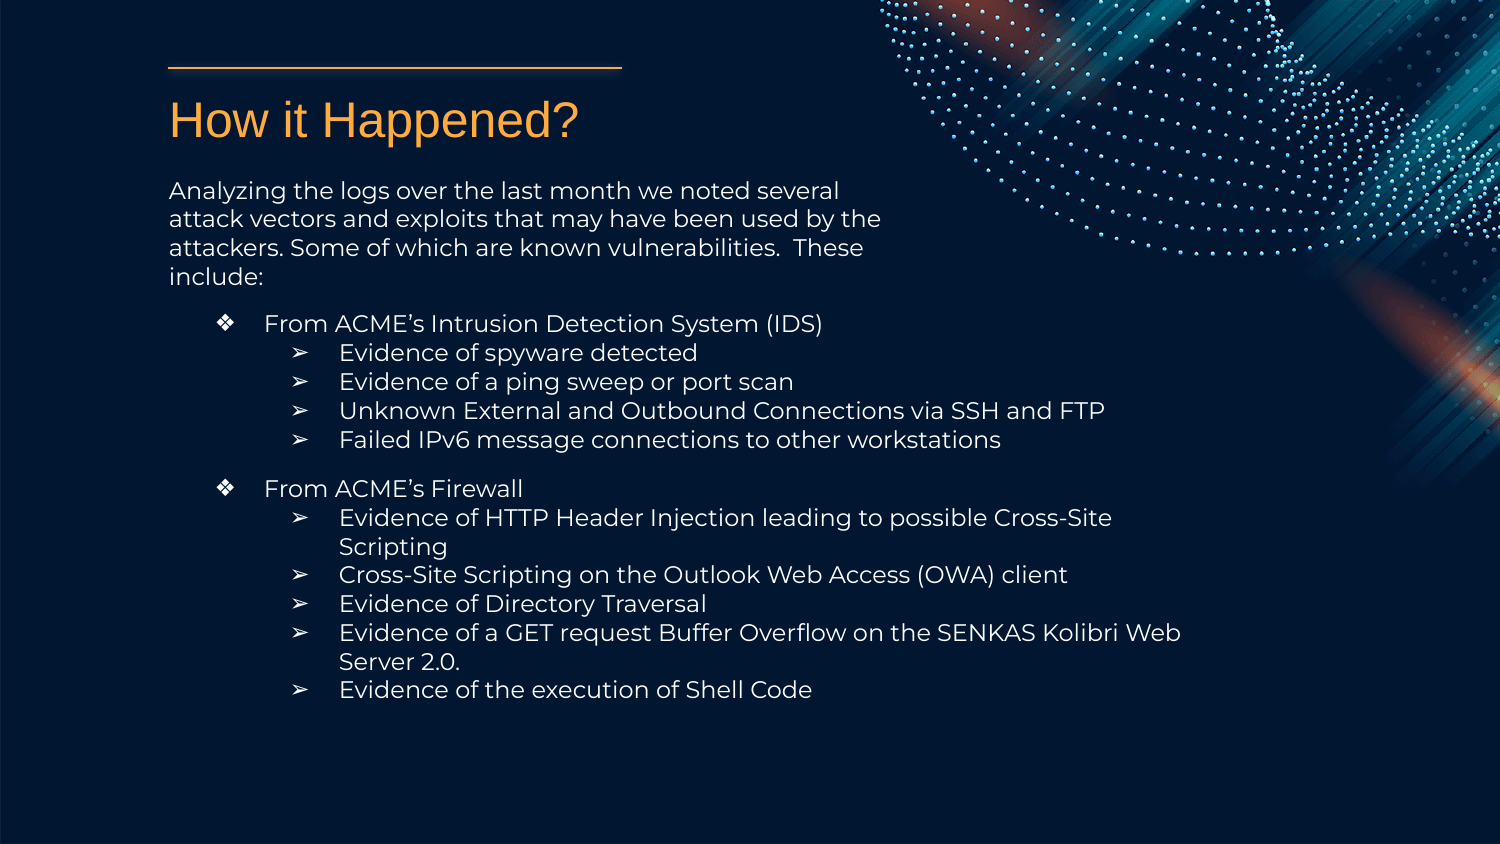

# How it Happened?
Analyzing the logs over the last month we noted several attack vectors and exploits that may have been used by the attackers. Some of which are known vulnerabilities.  These include:

From ACME’s Intrusion Detection System (IDS)
Evidence of spyware detected
Evidence of a ping sweep or port scan
Unknown External and Outbound Connections via SSH and FTP
Failed IPv6 message connections to other workstations
From ACME’s Firewall
Evidence of HTTP Header Injection leading to possible Cross-Site Scripting
Cross-Site Scripting on the Outlook Web Access (OWA) client
Evidence of Directory Traversal
Evidence of a GET request Buffer Overflow on the SENKAS Kolibri Web Server 2.0.
Evidence of the execution of Shell Code